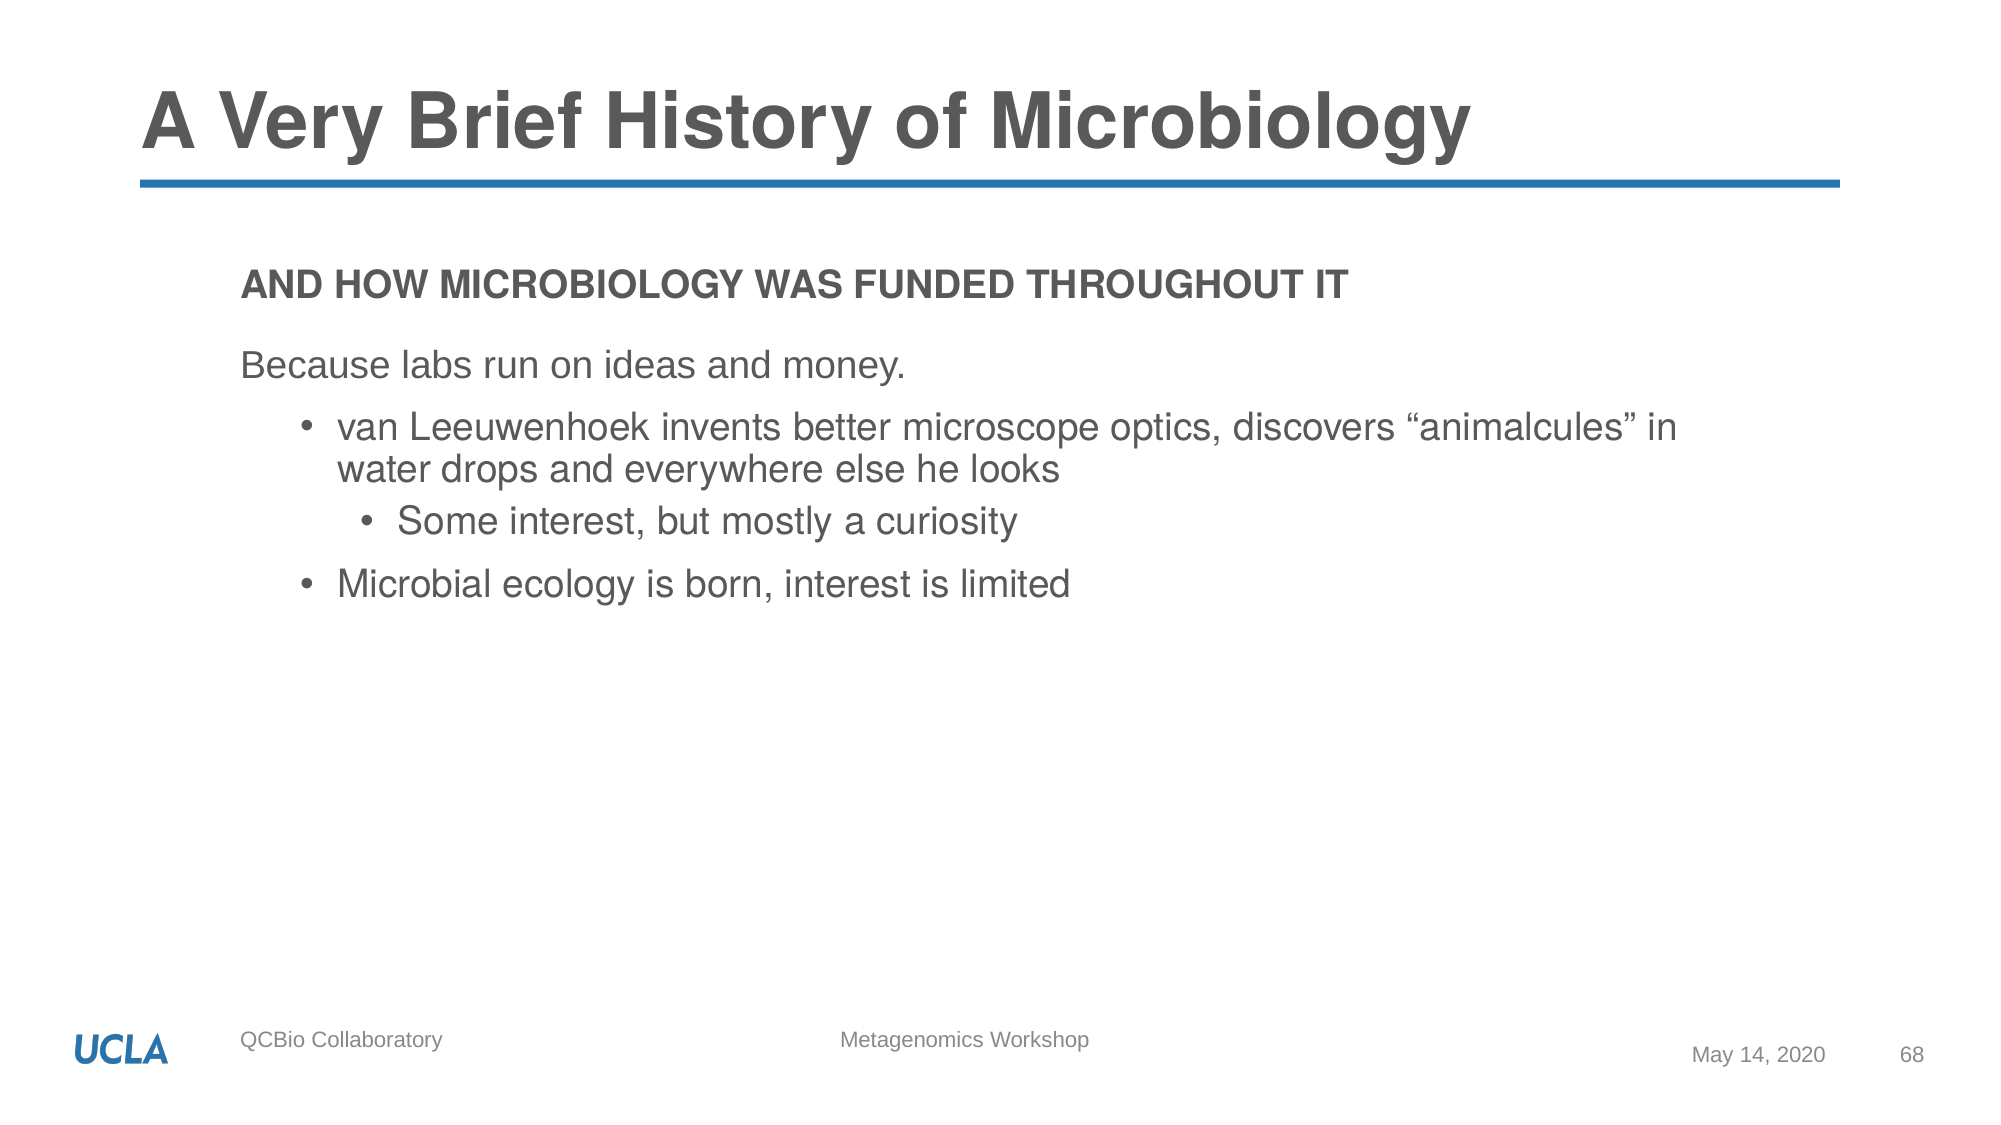

# A Very Brief History of Microbiology
And how microbiology was funded throughout it
Because labs run on ideas and money.
van Leeuwenhoek invents better microscope optics, discovers “animalcules” in water drops and everywhere else he looks
Some interest, but mostly a curiosity
Microbial ecology is born, interest is limited
May 14, 2020
68